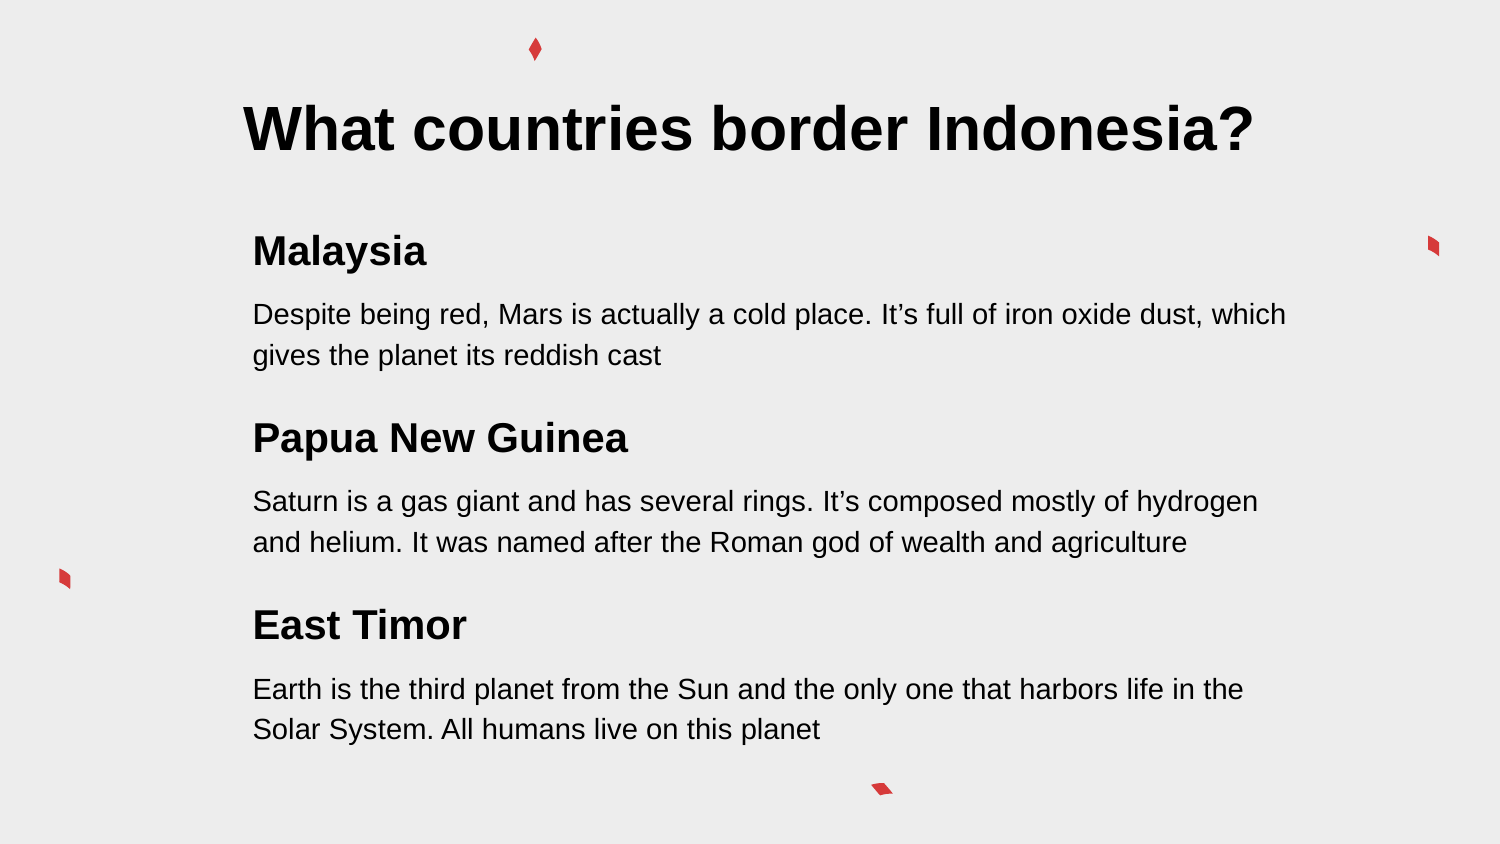

# What countries border Indonesia?
Malaysia

Despite being red, Mars is actually a cold place. It’s full of iron oxide dust, which gives the planet its reddish cast
Papua New Guinea
Saturn is a gas giant and has several rings. It’s composed mostly of hydrogen and helium. It was named after the Roman god of wealth and agriculture

East Timor
Earth is the third planet from the Sun and the only one that harbors life in the Solar System. All humans live on this planet